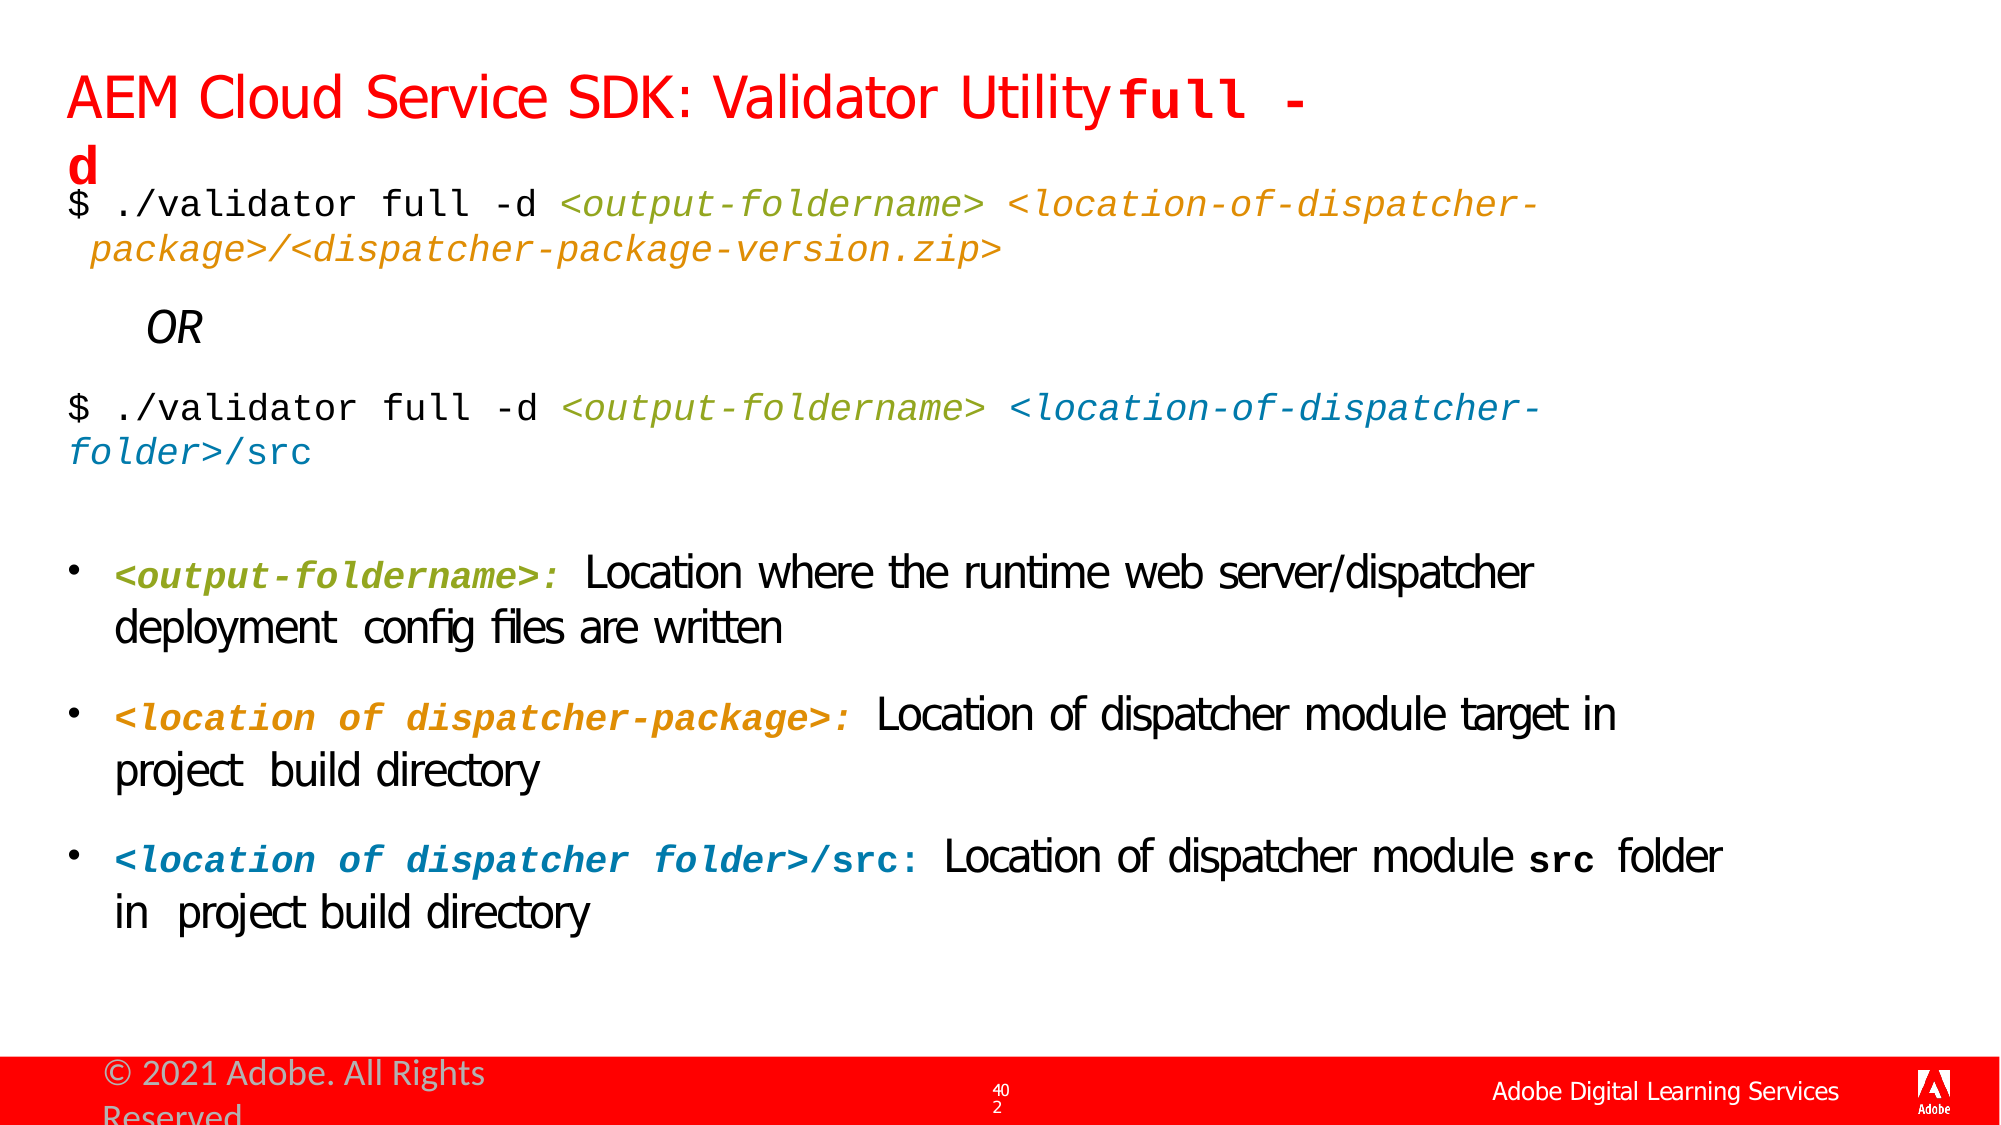

# AEM Cloud Service SDK: Validator Utility	full -d
$ ./validator full -d <output-foldername> <location-of-dispatcher-  package>/<dispatcher-package-version.zip>
OR
$ ./validator full -d <output-foldername> <location-of-dispatcher-folder>/src
<output-foldername>: Location where the runtime web server/dispatcher deployment  config files are written
<location of dispatcher-package>: Location of dispatcher module target in project  build directory
<location of dispatcher folder>/src: Location of dispatcher module src folder in  project build directory
© 2021 Adobe. All Rights Reserved
Adobe Digital Learning Services
402